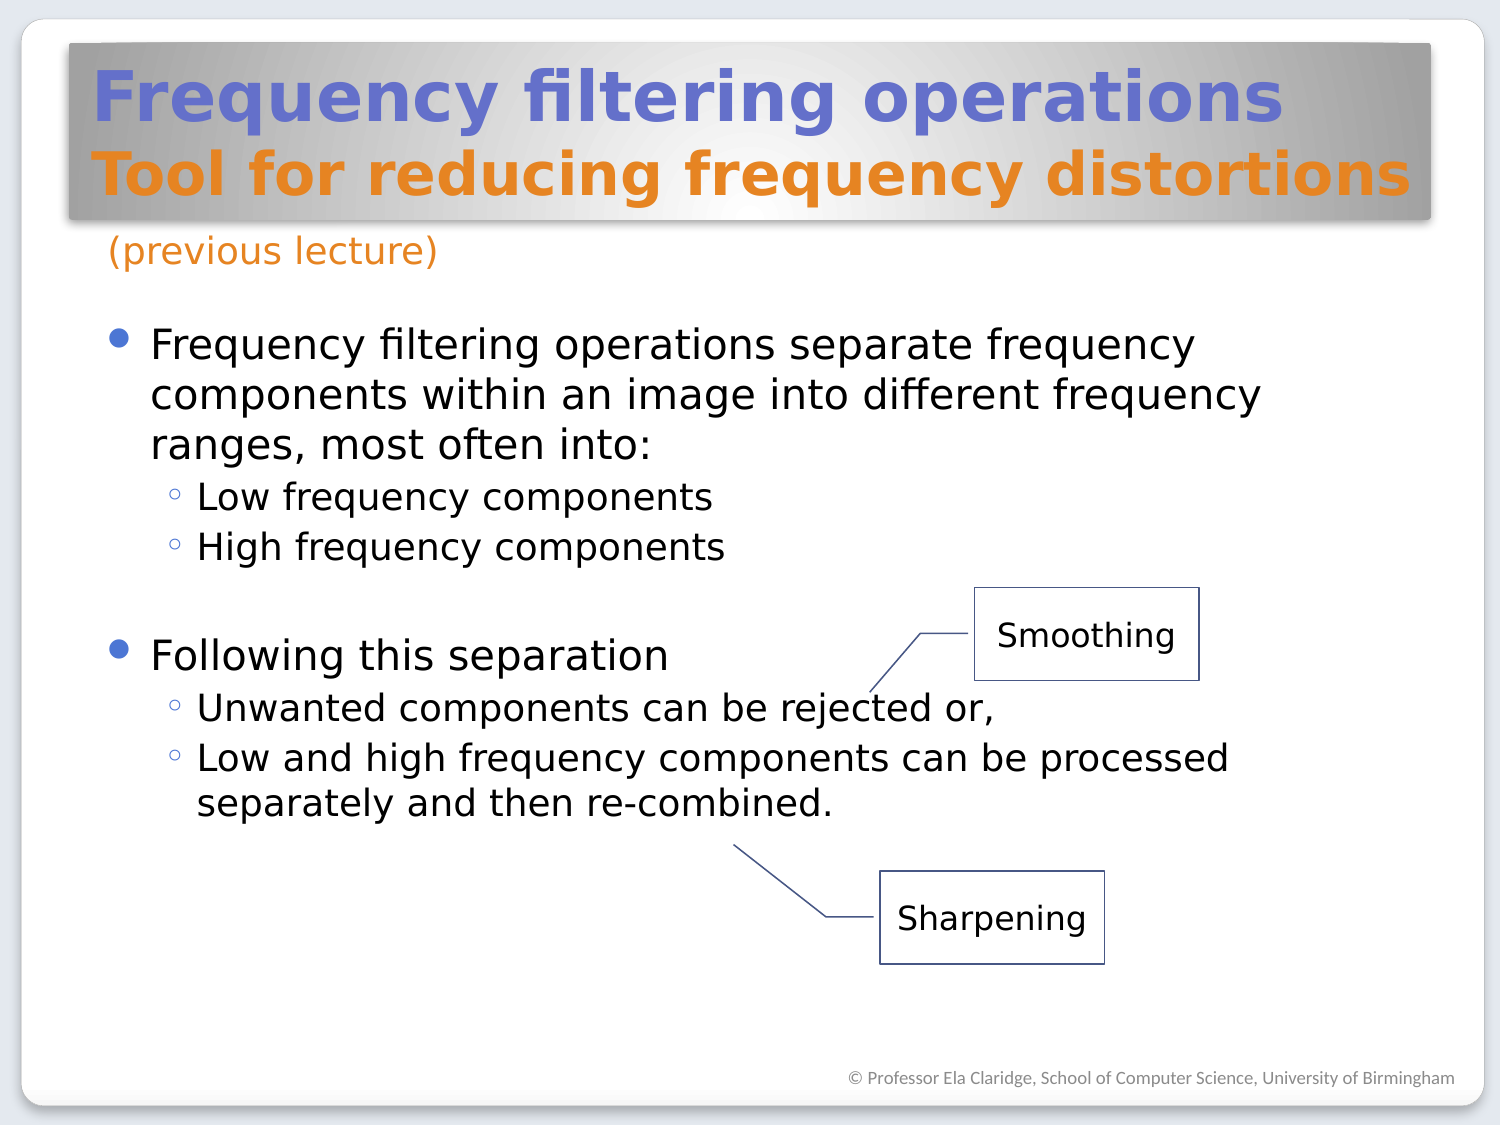

# Frequency filtering operations Tool for reducing frequency distortions
(previous lecture)
Frequency filtering operations separate frequency components within an image into different frequency ranges, most often into:
Low frequency components
High frequency components

Following this separation
Unwanted components can be rejected or,
Low and high frequency components can be processed separately and then re-combined.

Smoothing
Sharpening
© Professor Ela Claridge, School of Computer Science, University of Birmingham